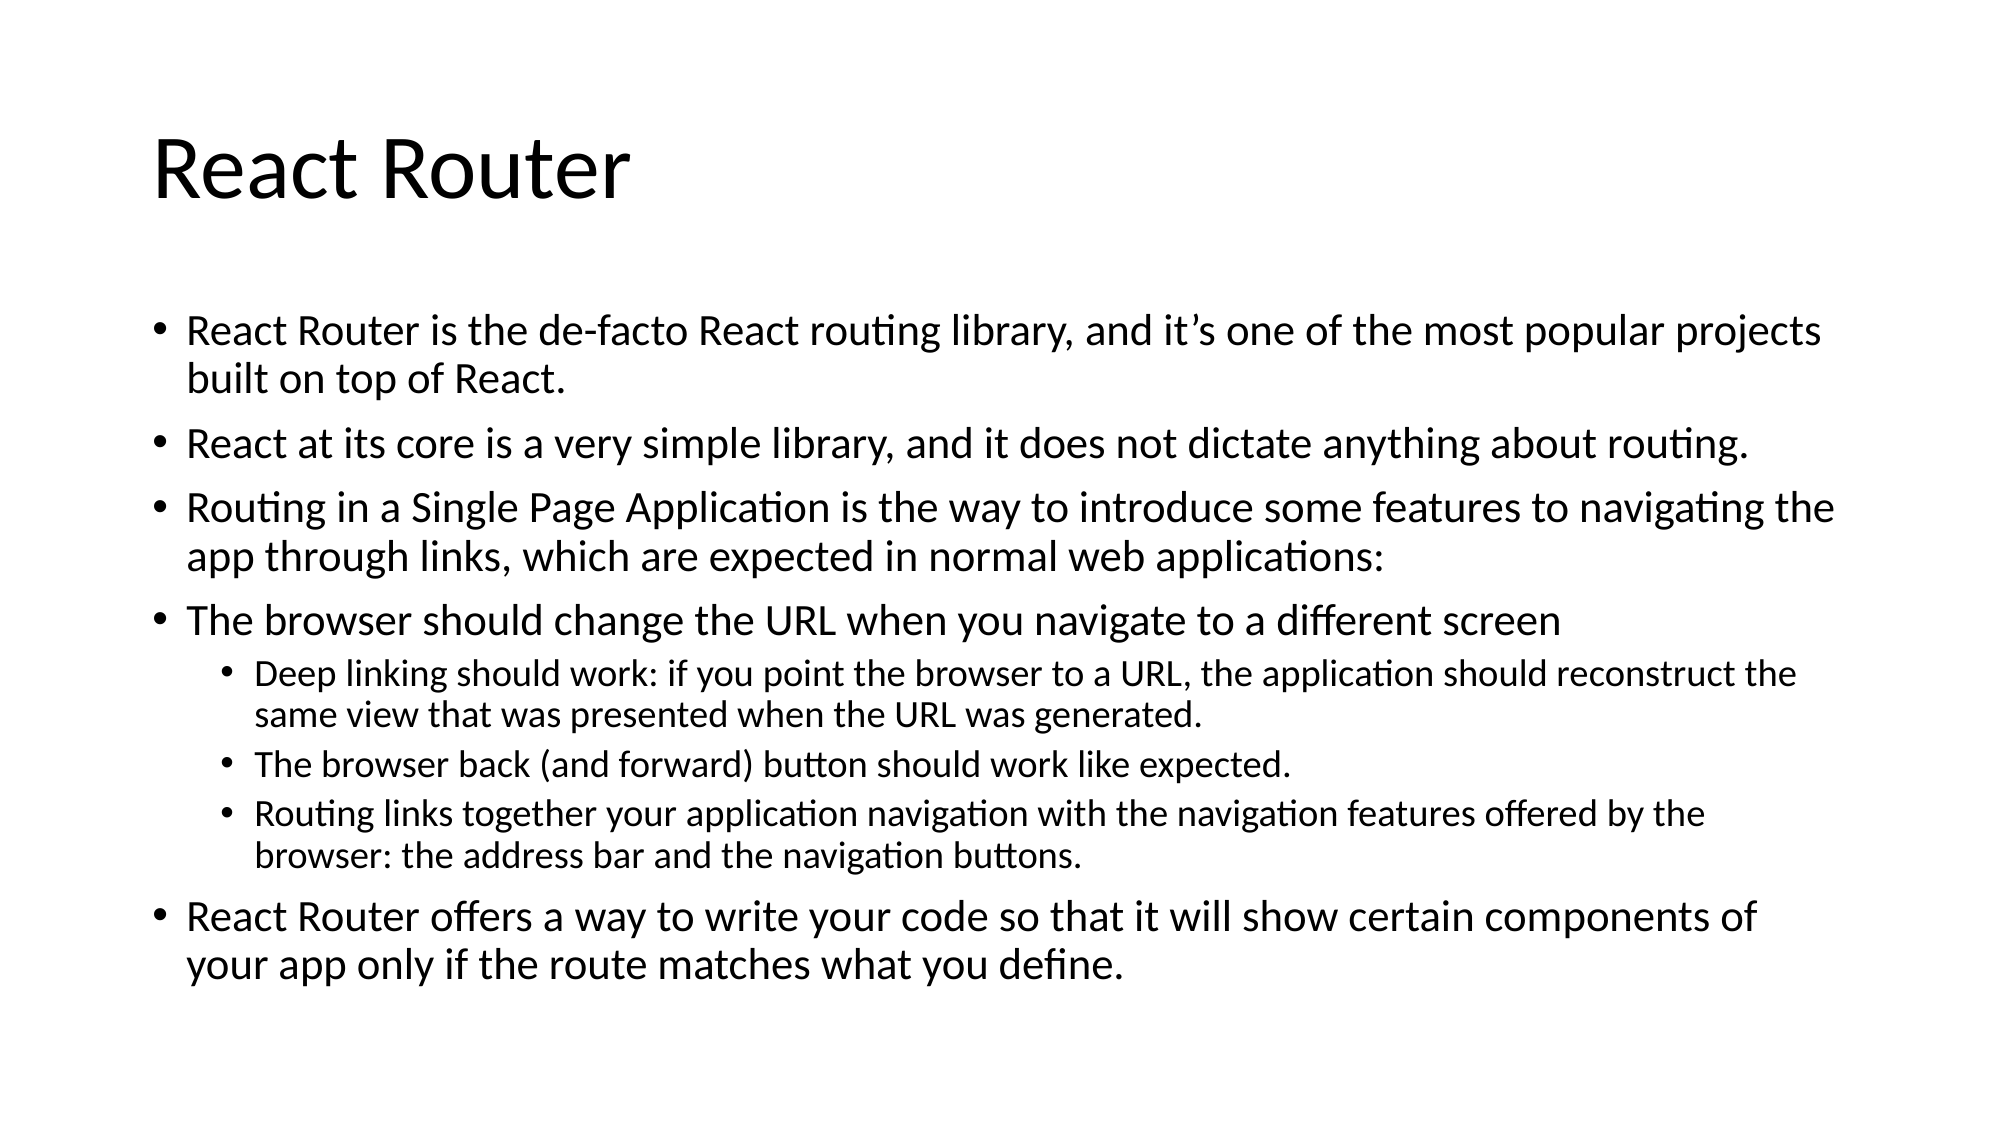

# React Router
React Router is the de-facto React routing library, and it’s one of the most popular projects built on top of React.
React at its core is a very simple library, and it does not dictate anything about routing.
Routing in a Single Page Application is the way to introduce some features to navigating the app through links, which are expected in normal web applications:
The browser should change the URL when you navigate to a different screen
Deep linking should work: if you point the browser to a URL, the application should reconstruct the same view that was presented when the URL was generated.
The browser back (and forward) button should work like expected.
Routing links together your application navigation with the navigation features offered by the browser: the address bar and the navigation buttons.
React Router offers a way to write your code so that it will show certain components of your app only if the route matches what you define.